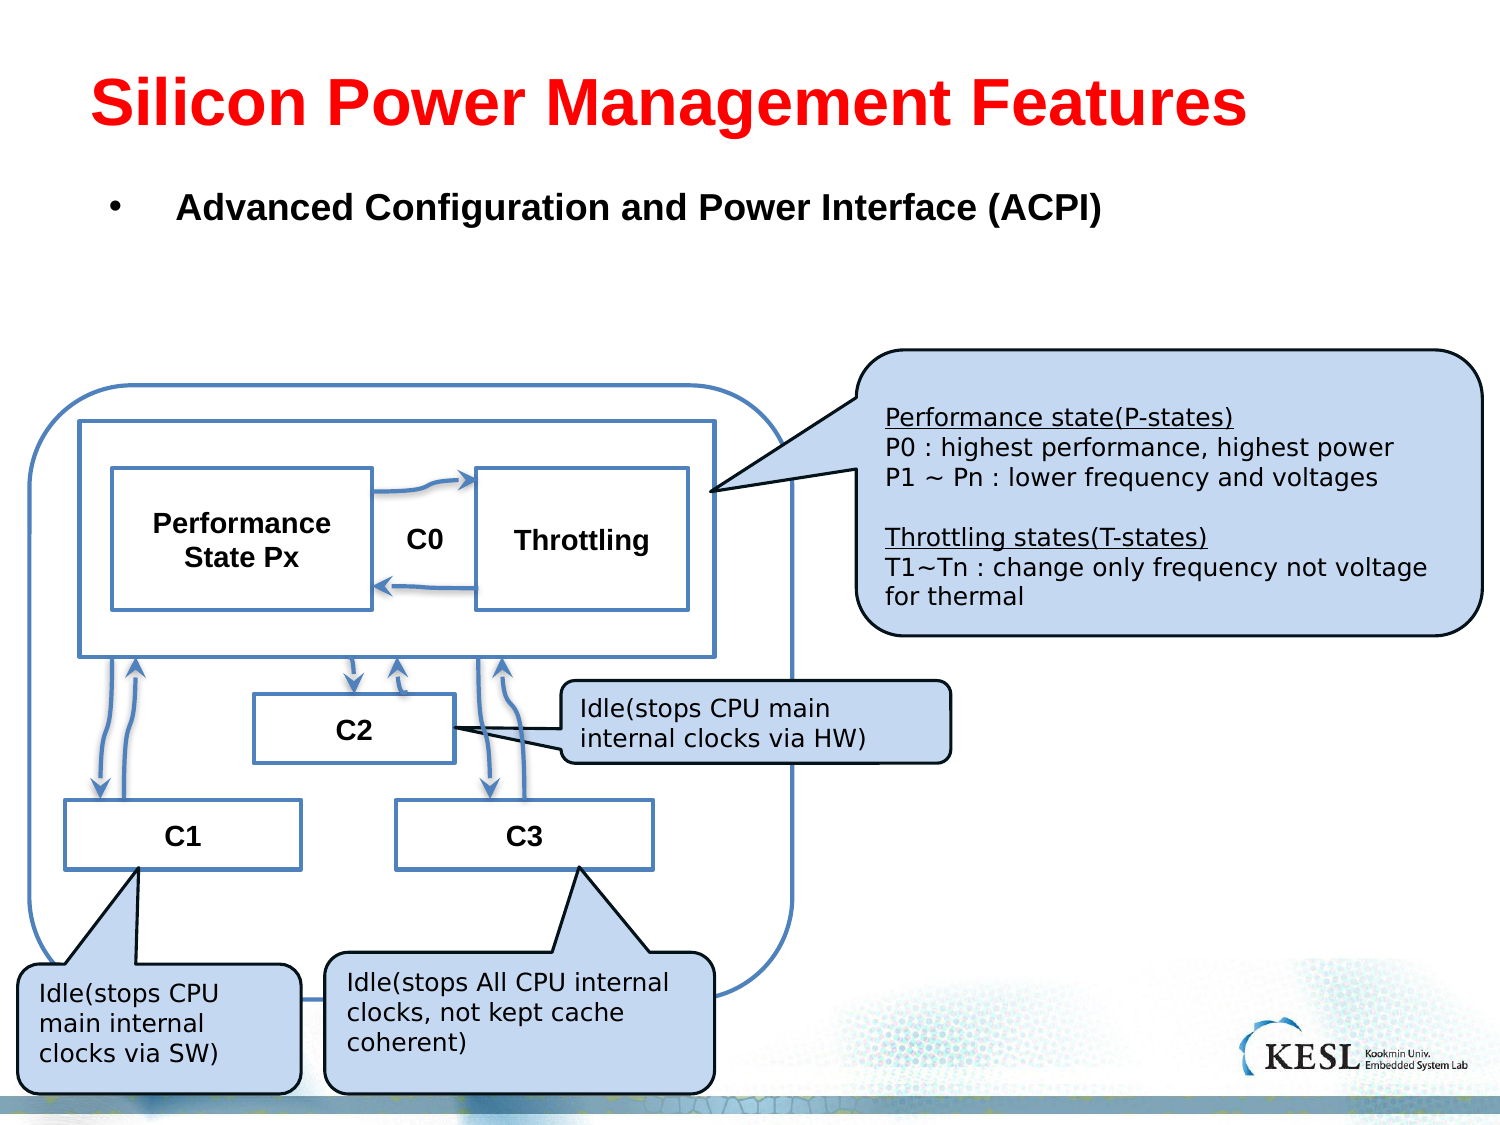

# Silicon Power Management Features
 Advanced Configuration and Power Interface (ACPI)

Performance state(P-states)
P0 : highest performance, highest power
P1 ~ Pn : lower frequency and voltages

Throttling states(T-states)
T1~Tn : change only frequency not voltage for thermal

Performance State Px
Throttling
C0
Idle(stops CPU main internal clocks via HW)
C2
C1
C3
Idle(stops All CPU internal clocks, not kept cache coherent)
Idle(stops CPU main internal clocks via SW)